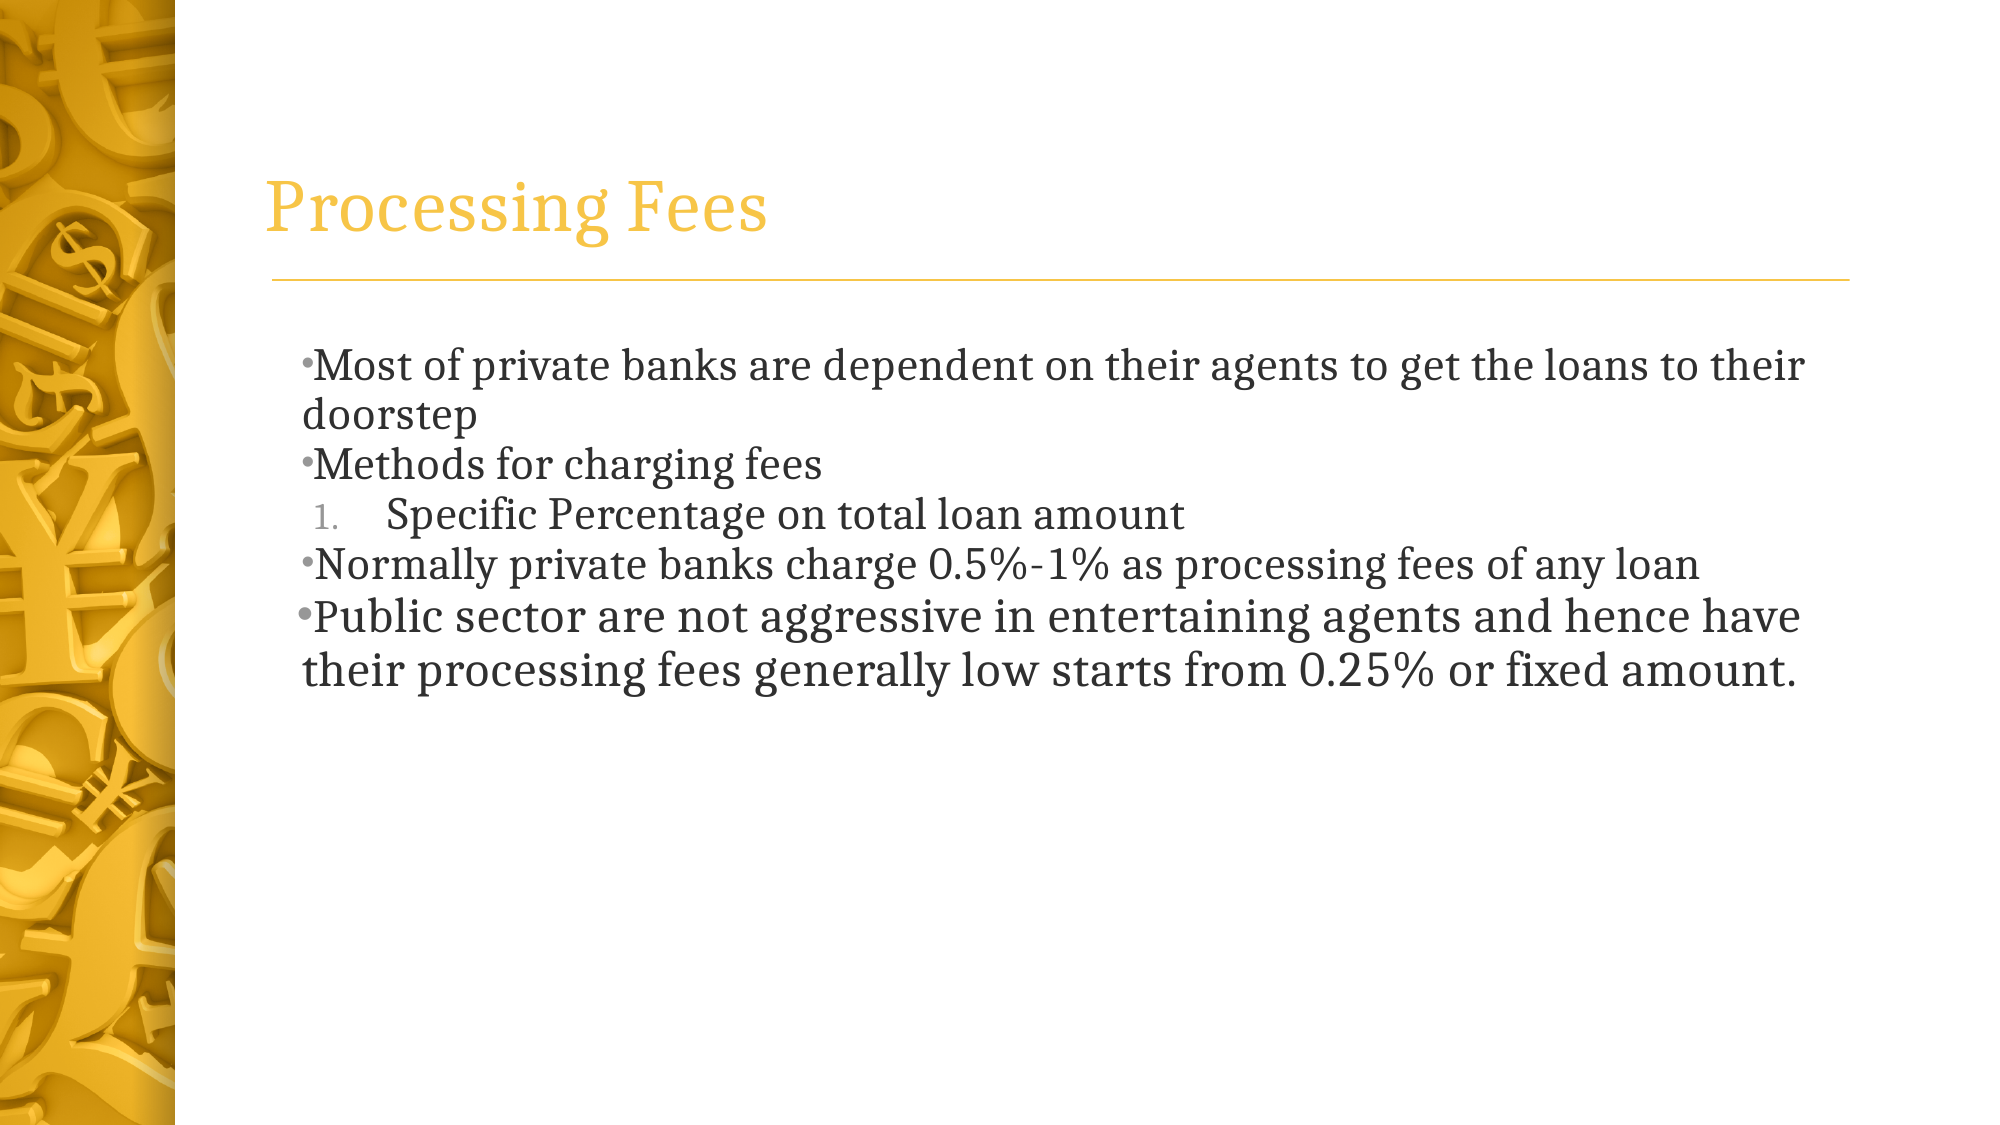

# Processing Fees
Most of private banks are dependent on their agents to get the loans to their doorstep
Methods for charging fees
Specific Percentage on total loan amount
Normally private banks charge 0.5%-1% as processing fees of any loan
Public sector are not aggressive in entertaining agents and hence have their processing fees generally low starts from 0.25% or fixed amount.